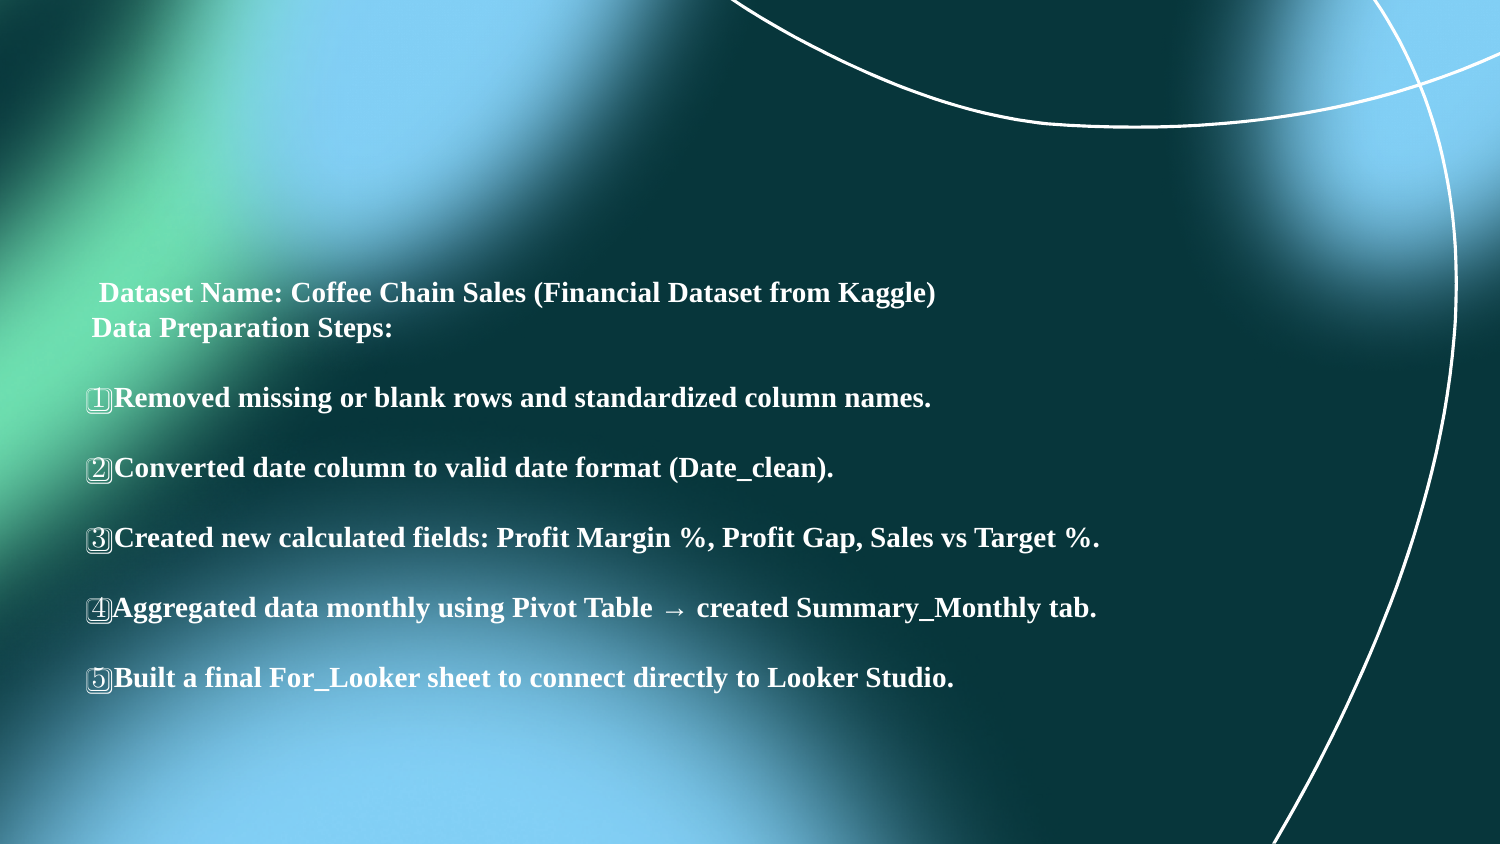

Dataset Name: Coffee Chain Sales (Financial Dataset from Kaggle)
Data Preparation Steps:

1️⃣ Removed missing or blank rows and standardized column names.

2️⃣ Converted date column to valid date format (Date_clean).

3️⃣ Created new calculated fields: Profit Margin %, Profit Gap, Sales vs Target %.

4️⃣ Aggregated data monthly using Pivot Table → created Summary_Monthly tab.

5️⃣ Built a final For_Looker sheet to connect directly to Looker Studio.